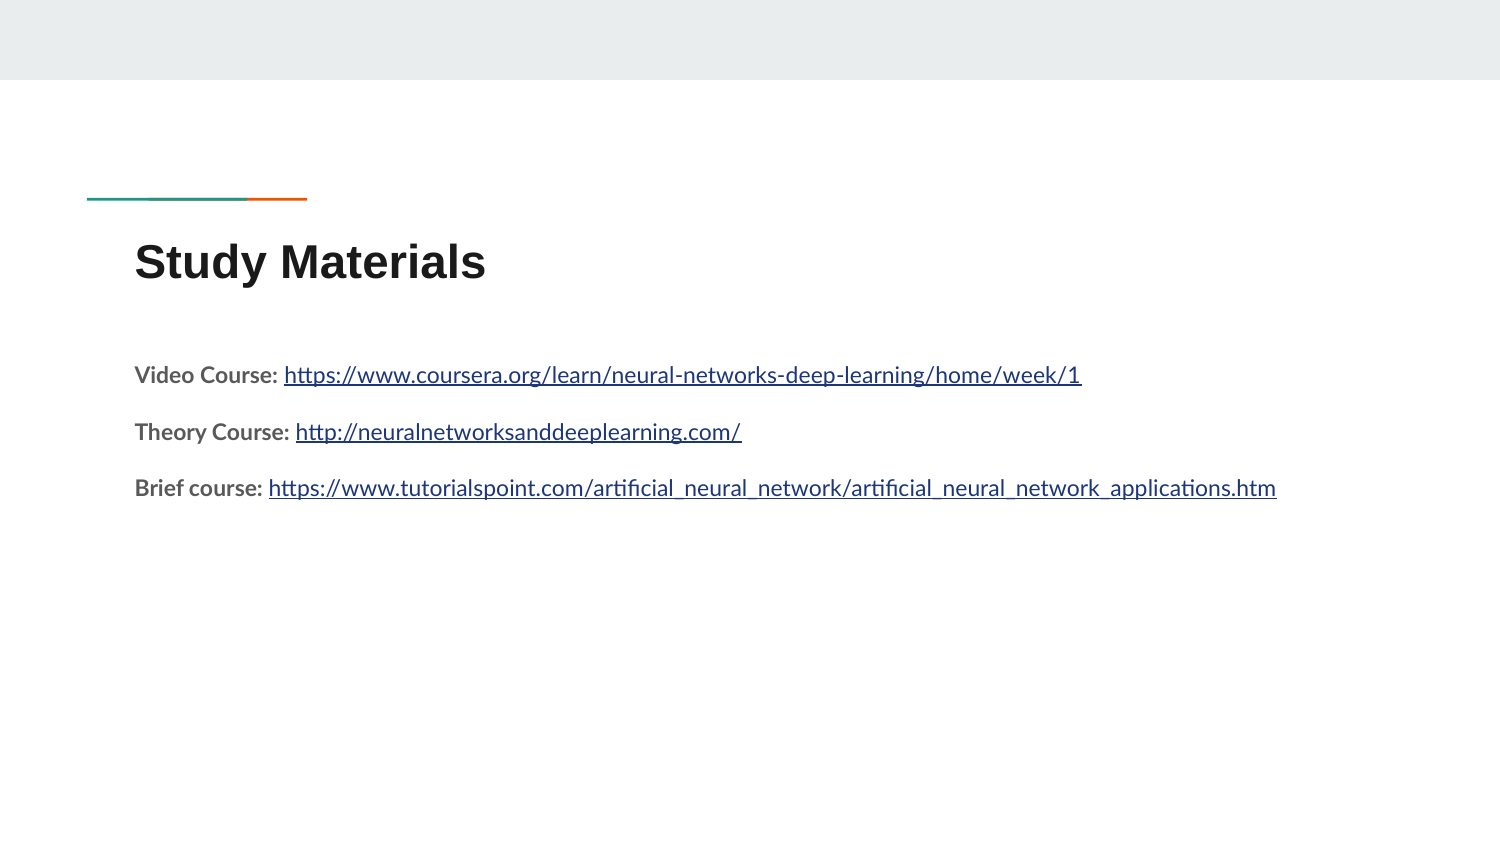

# Study Materials
Video Course: https://www.coursera.org/learn/neural-networks-deep-learning/home/week/1
Theory Course: http://neuralnetworksanddeeplearning.com/
Brief course: https://www.tutorialspoint.com/artificial_neural_network/artificial_neural_network_applications.htm